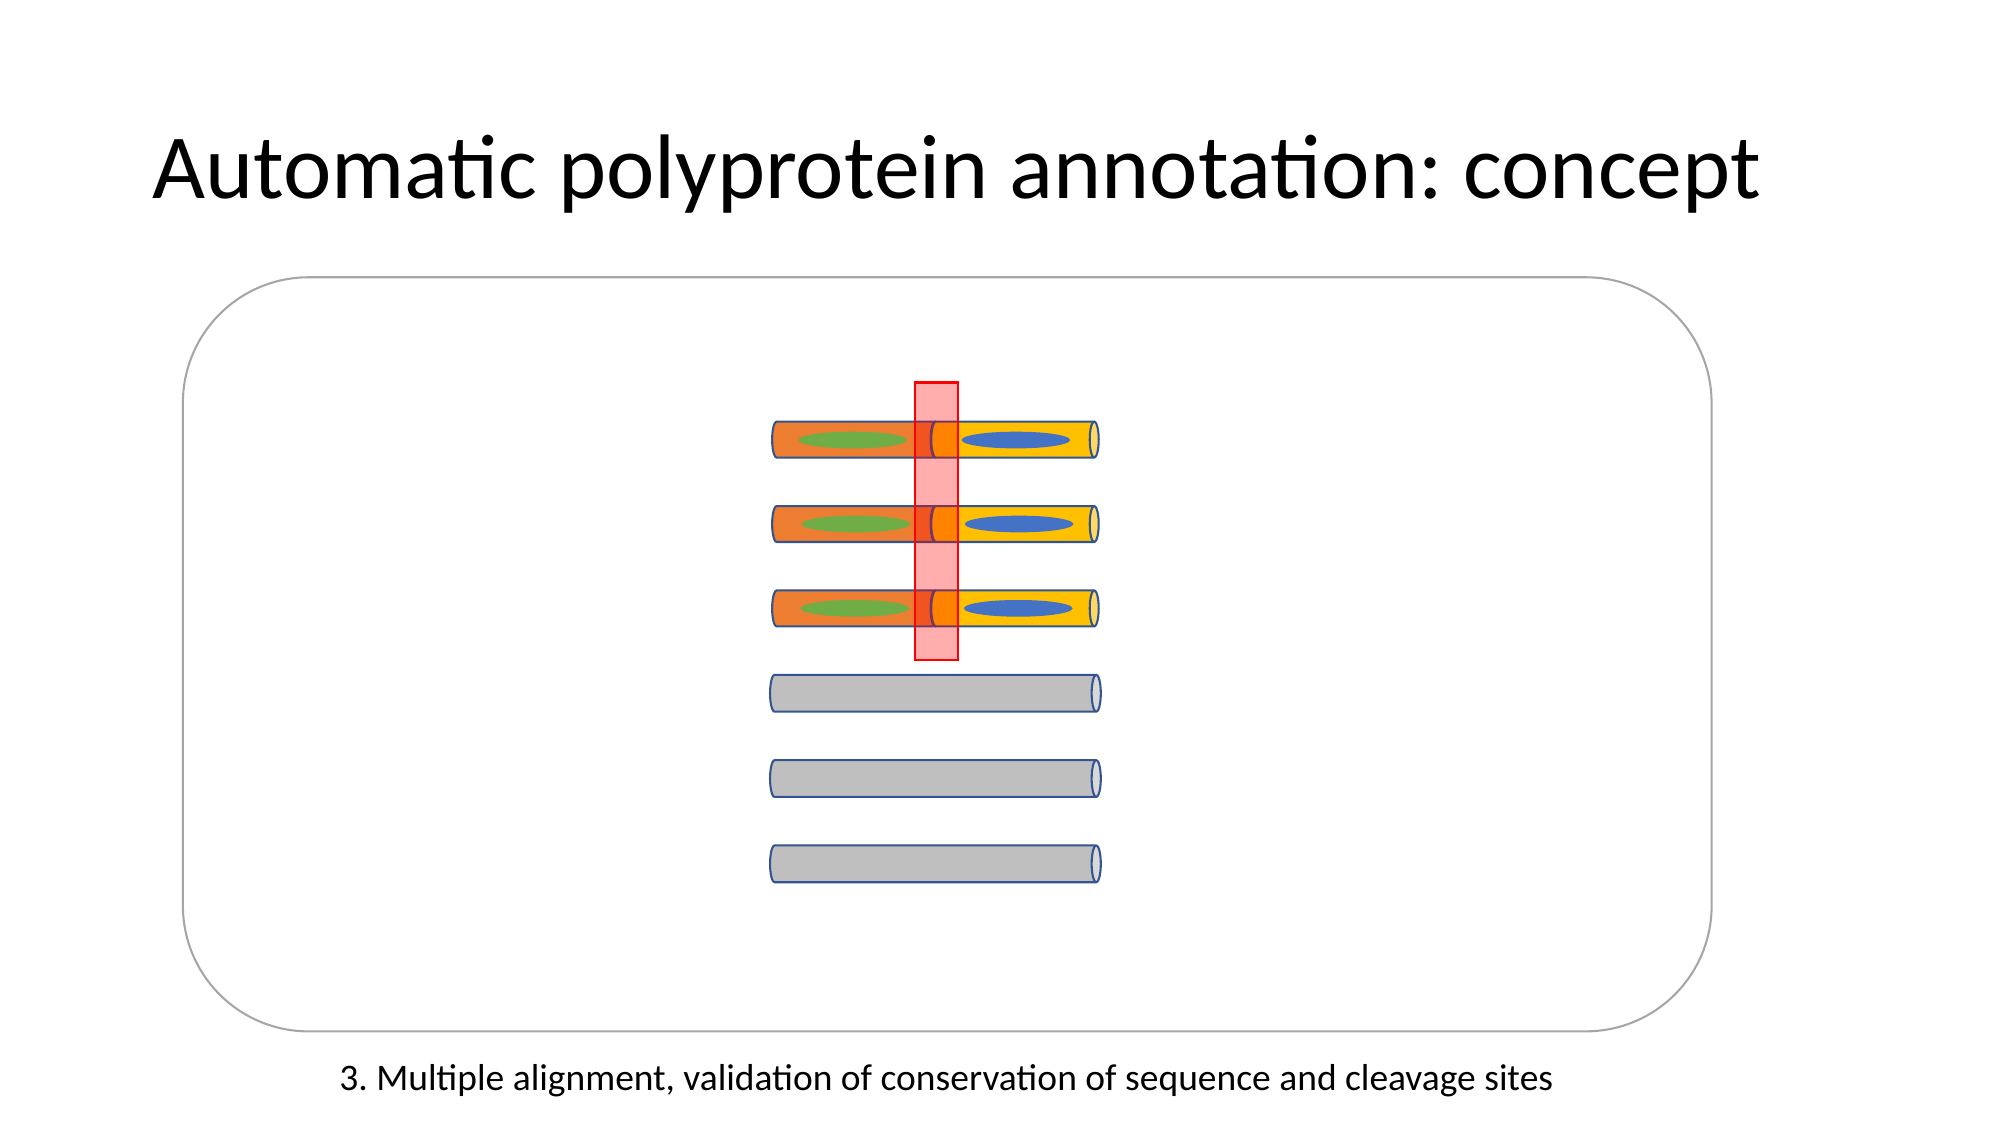

# Automatic polyprotein annotation: concept

3. Multiple alignment, validation of conservation of sequence and cleavage sites